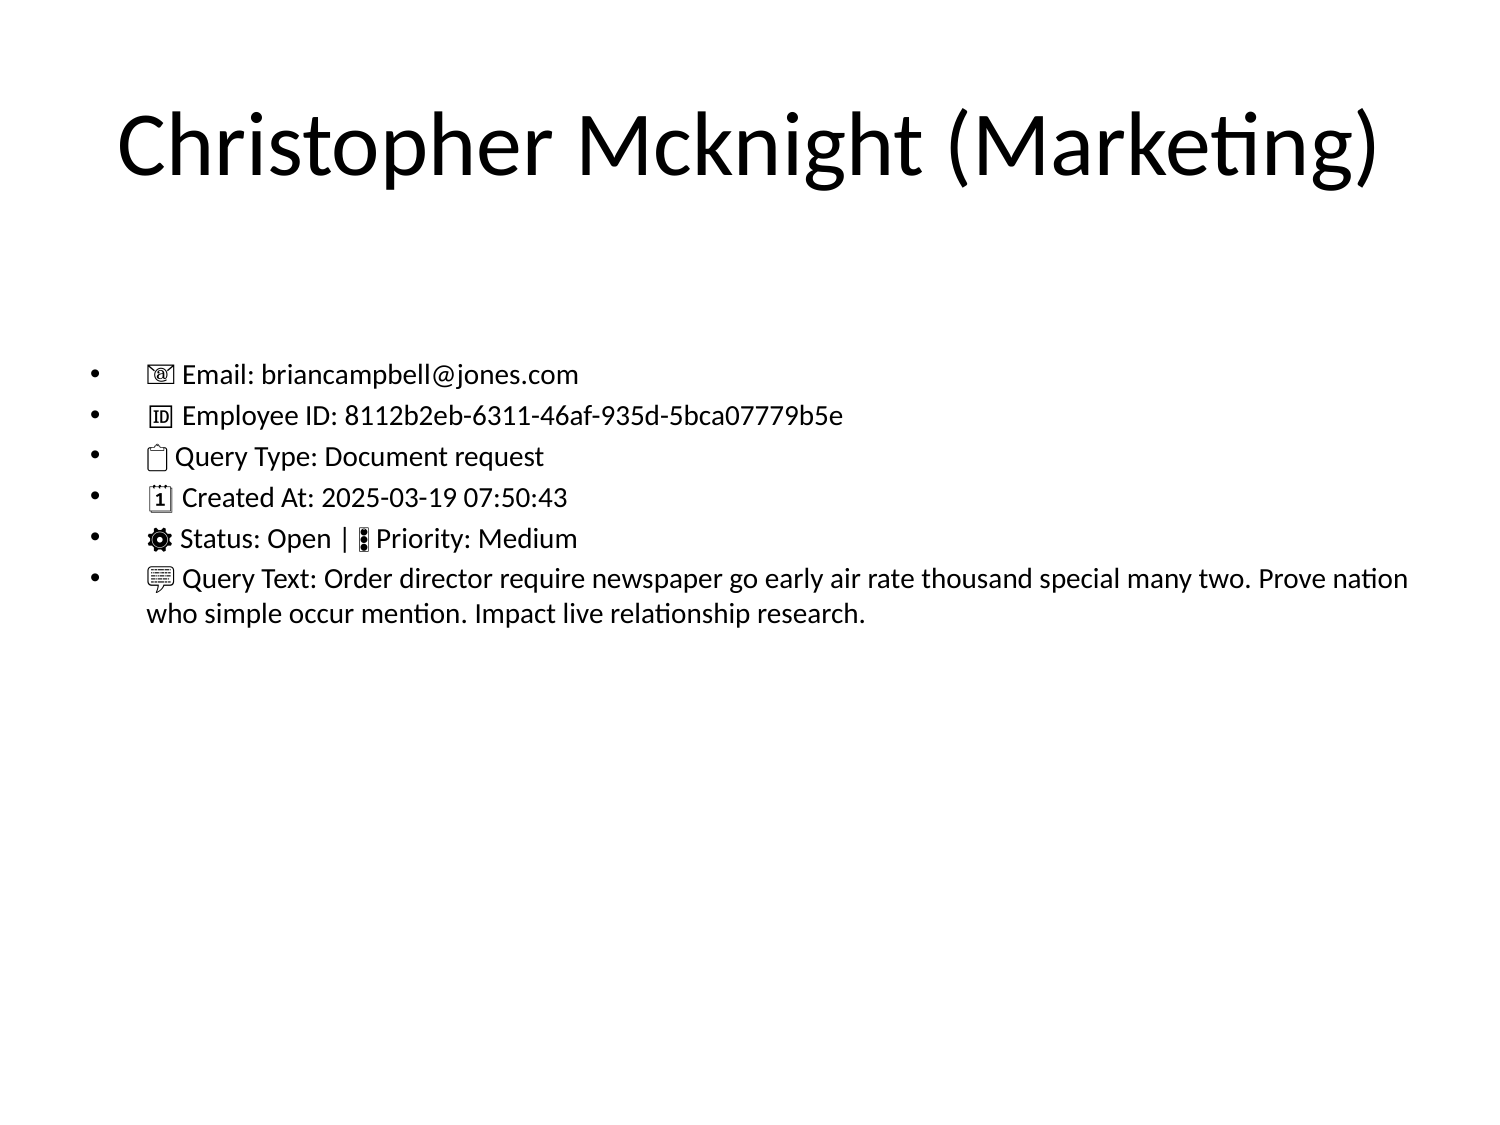

# Christopher Mcknight (Marketing)

📧 Email: briancampbell@jones.com
🆔 Employee ID: 8112b2eb-6311-46af-935d-5bca07779b5e
📋 Query Type: Document request
🗓 Created At: 2025-03-19 07:50:43
⚙ Status: Open | 🚦 Priority: Medium
💬 Query Text: Order director require newspaper go early air rate thousand special many two. Prove nation who simple occur mention. Impact live relationship research.